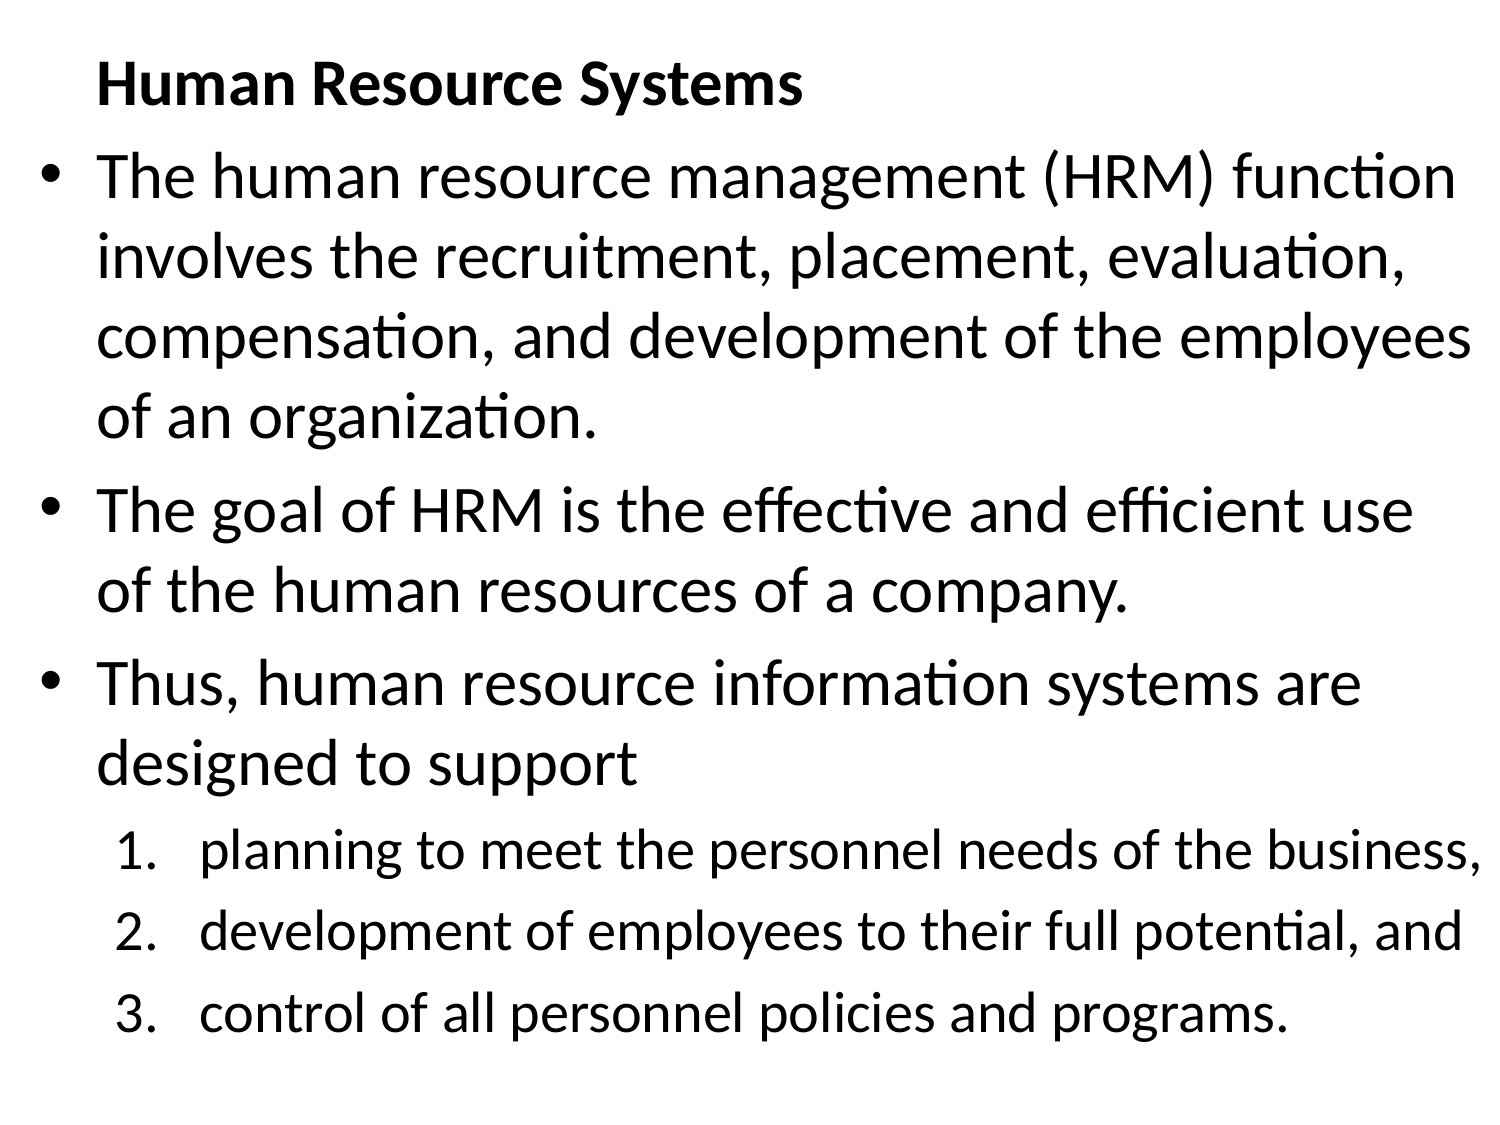

Human Resource Systems
The human resource management (HRM) function involves the recruitment, placement, evaluation, compensation, and development of the employees of an organization.
The goal of HRM is the effective and efficient use of the human resources of a company.
Thus, human resource information systems are designed to support
planning to meet the personnel needs of the business,
development of employees to their full potential, and
control of all personnel policies and programs.